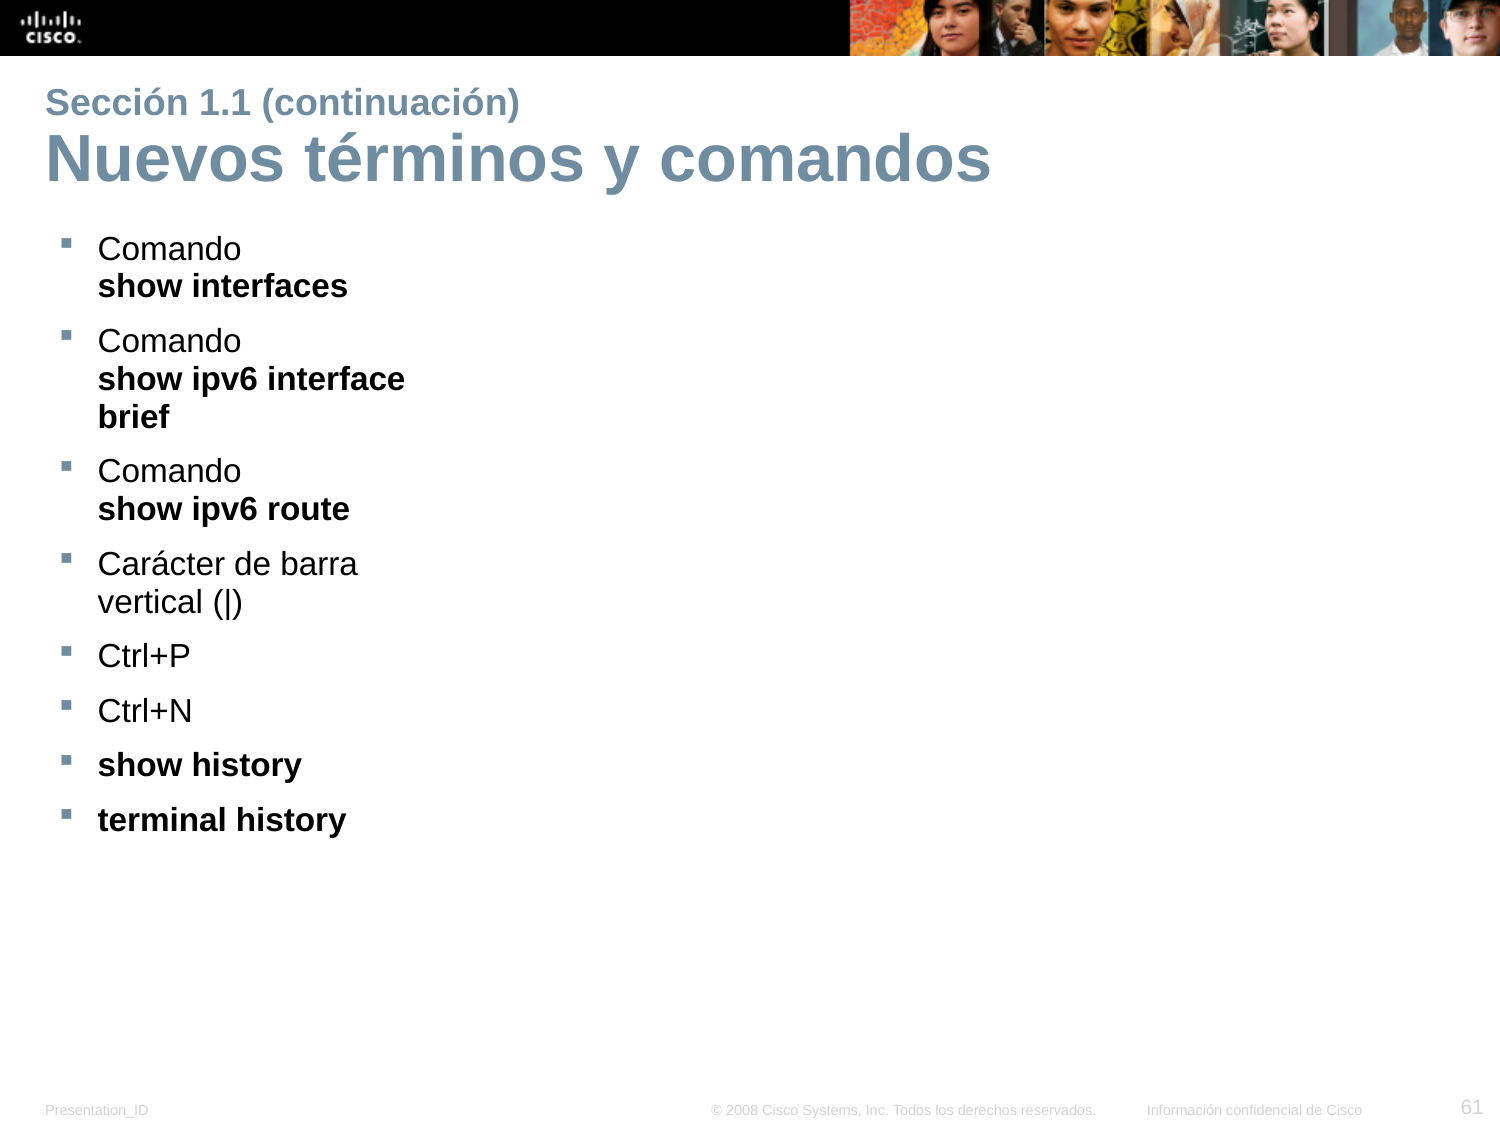

# Sección 1.1 (continuación) Nuevos términos y comandos
Comando show interfaces
Comando show ipv6 interface 
brief
Comando show ipv6 route
Carácter de barra vertical (|)
Ctrl+P
Ctrl+N
show history
terminal history